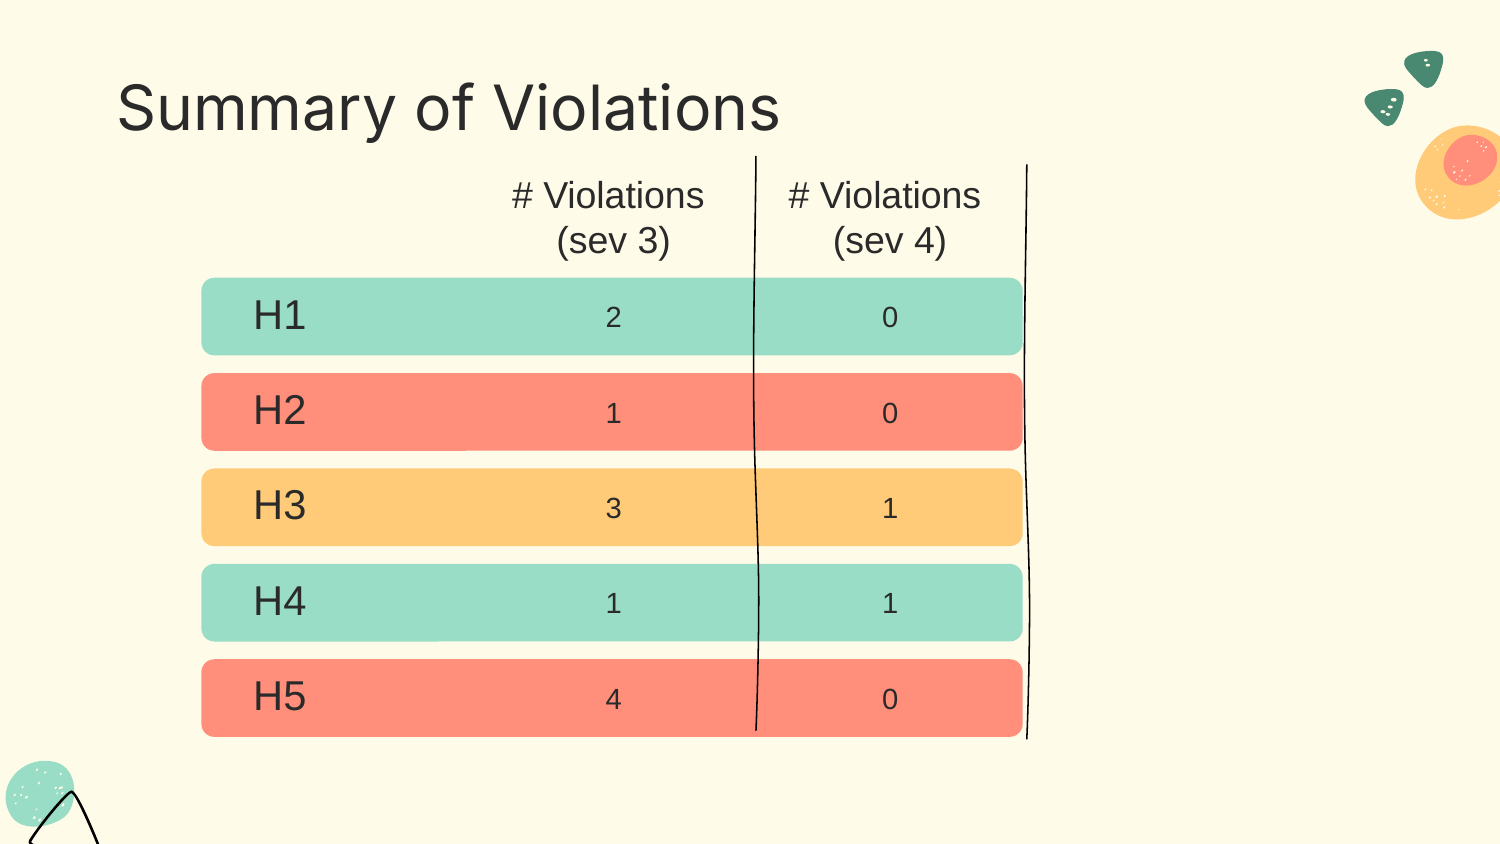

# Summary of Violations
# Violations
(sev 3)

# Violations
(sev 4)

H1

2
0
H2

1
0
H3

3
1
H4

1
1
H5

4
0